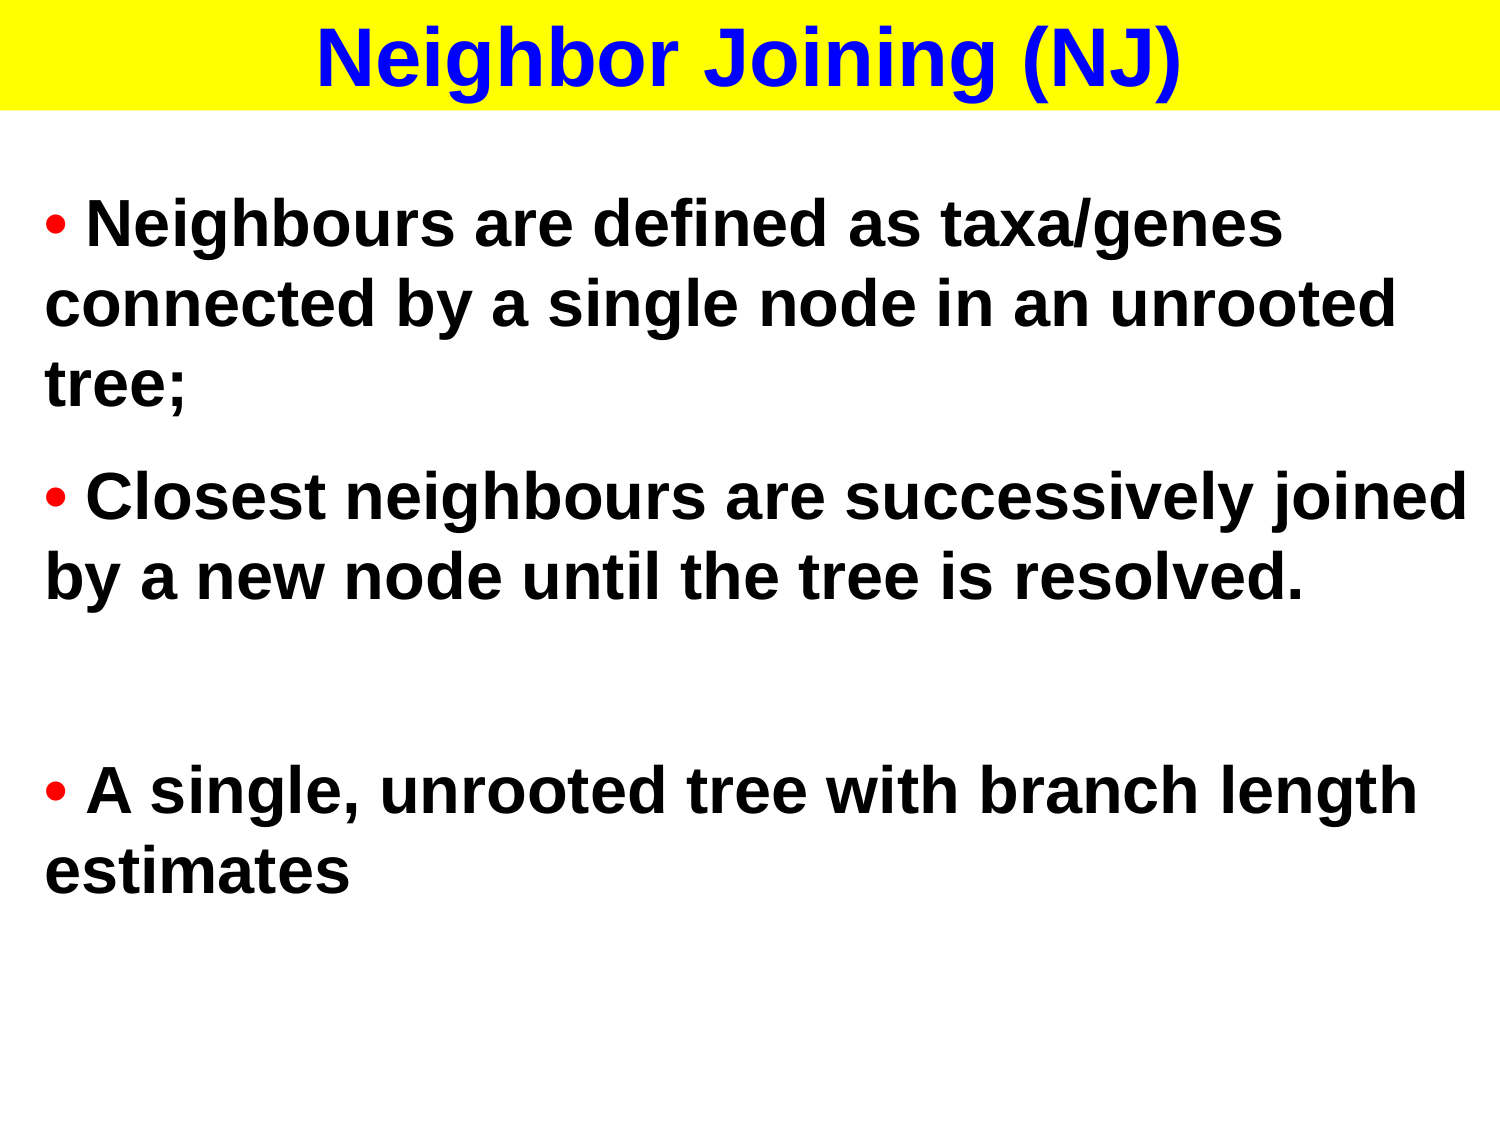

Neighbor Joining (NJ)
• Neighbours are defined as taxa/genes connected by a single node in an unrooted tree;
• Closest neighbours are successively joined by a new node until the tree is resolved.
• A single, unrooted tree with branch length estimates